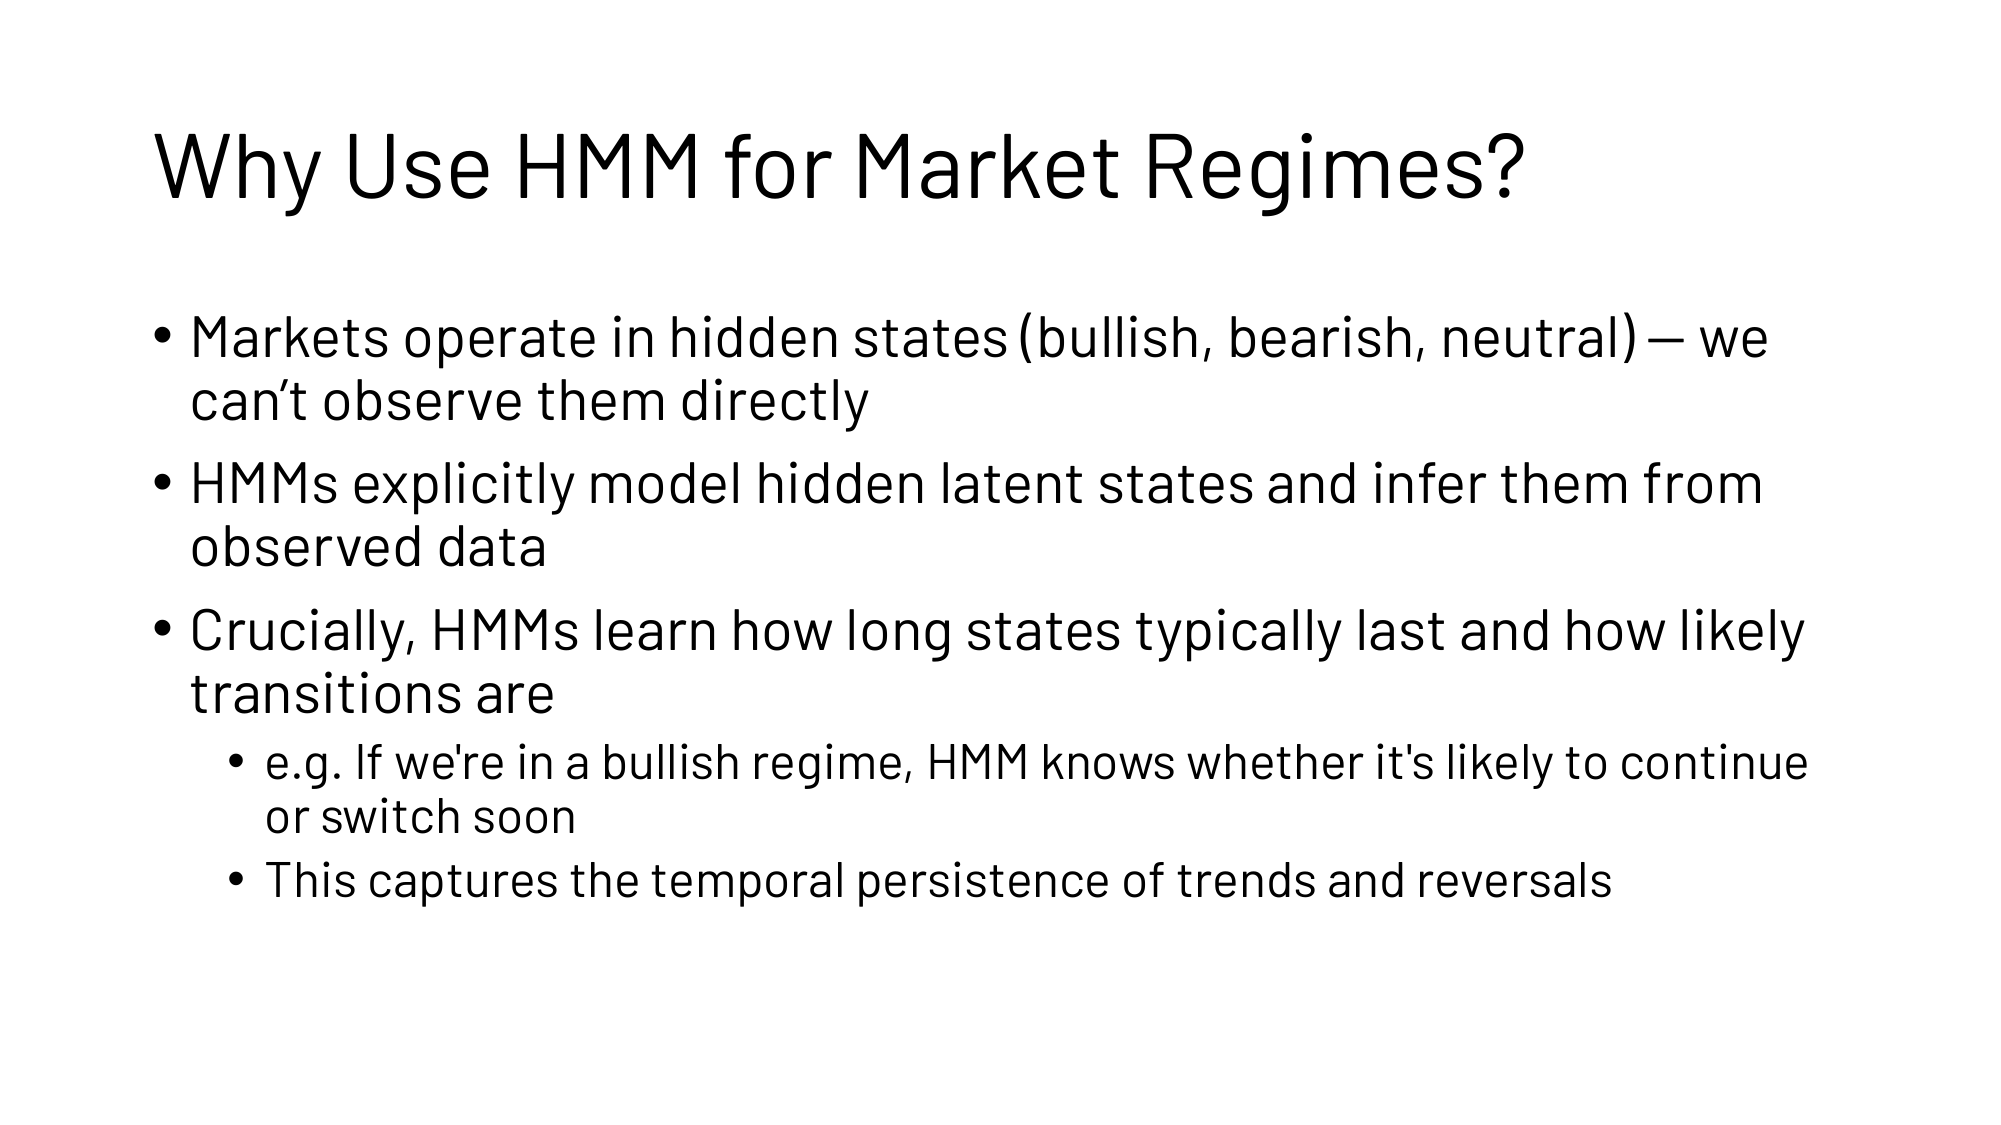

Generate synthetic price series via Monte Carlo simulation using BTC return statistics (mean & volatility)

# Why Use HMM for Market Regimes?
Markets operate in hidden states (bullish, bearish, neutral) — we can’t observe them directly
HMMs explicitly model hidden latent states and infer them from observed data
Crucially, HMMs learn how long states typically last and how likely transitions are
e.g. If we're in a bullish regime, HMM knows whether it's likely to continue or switch soon
This captures the temporal persistence of trends and reversals